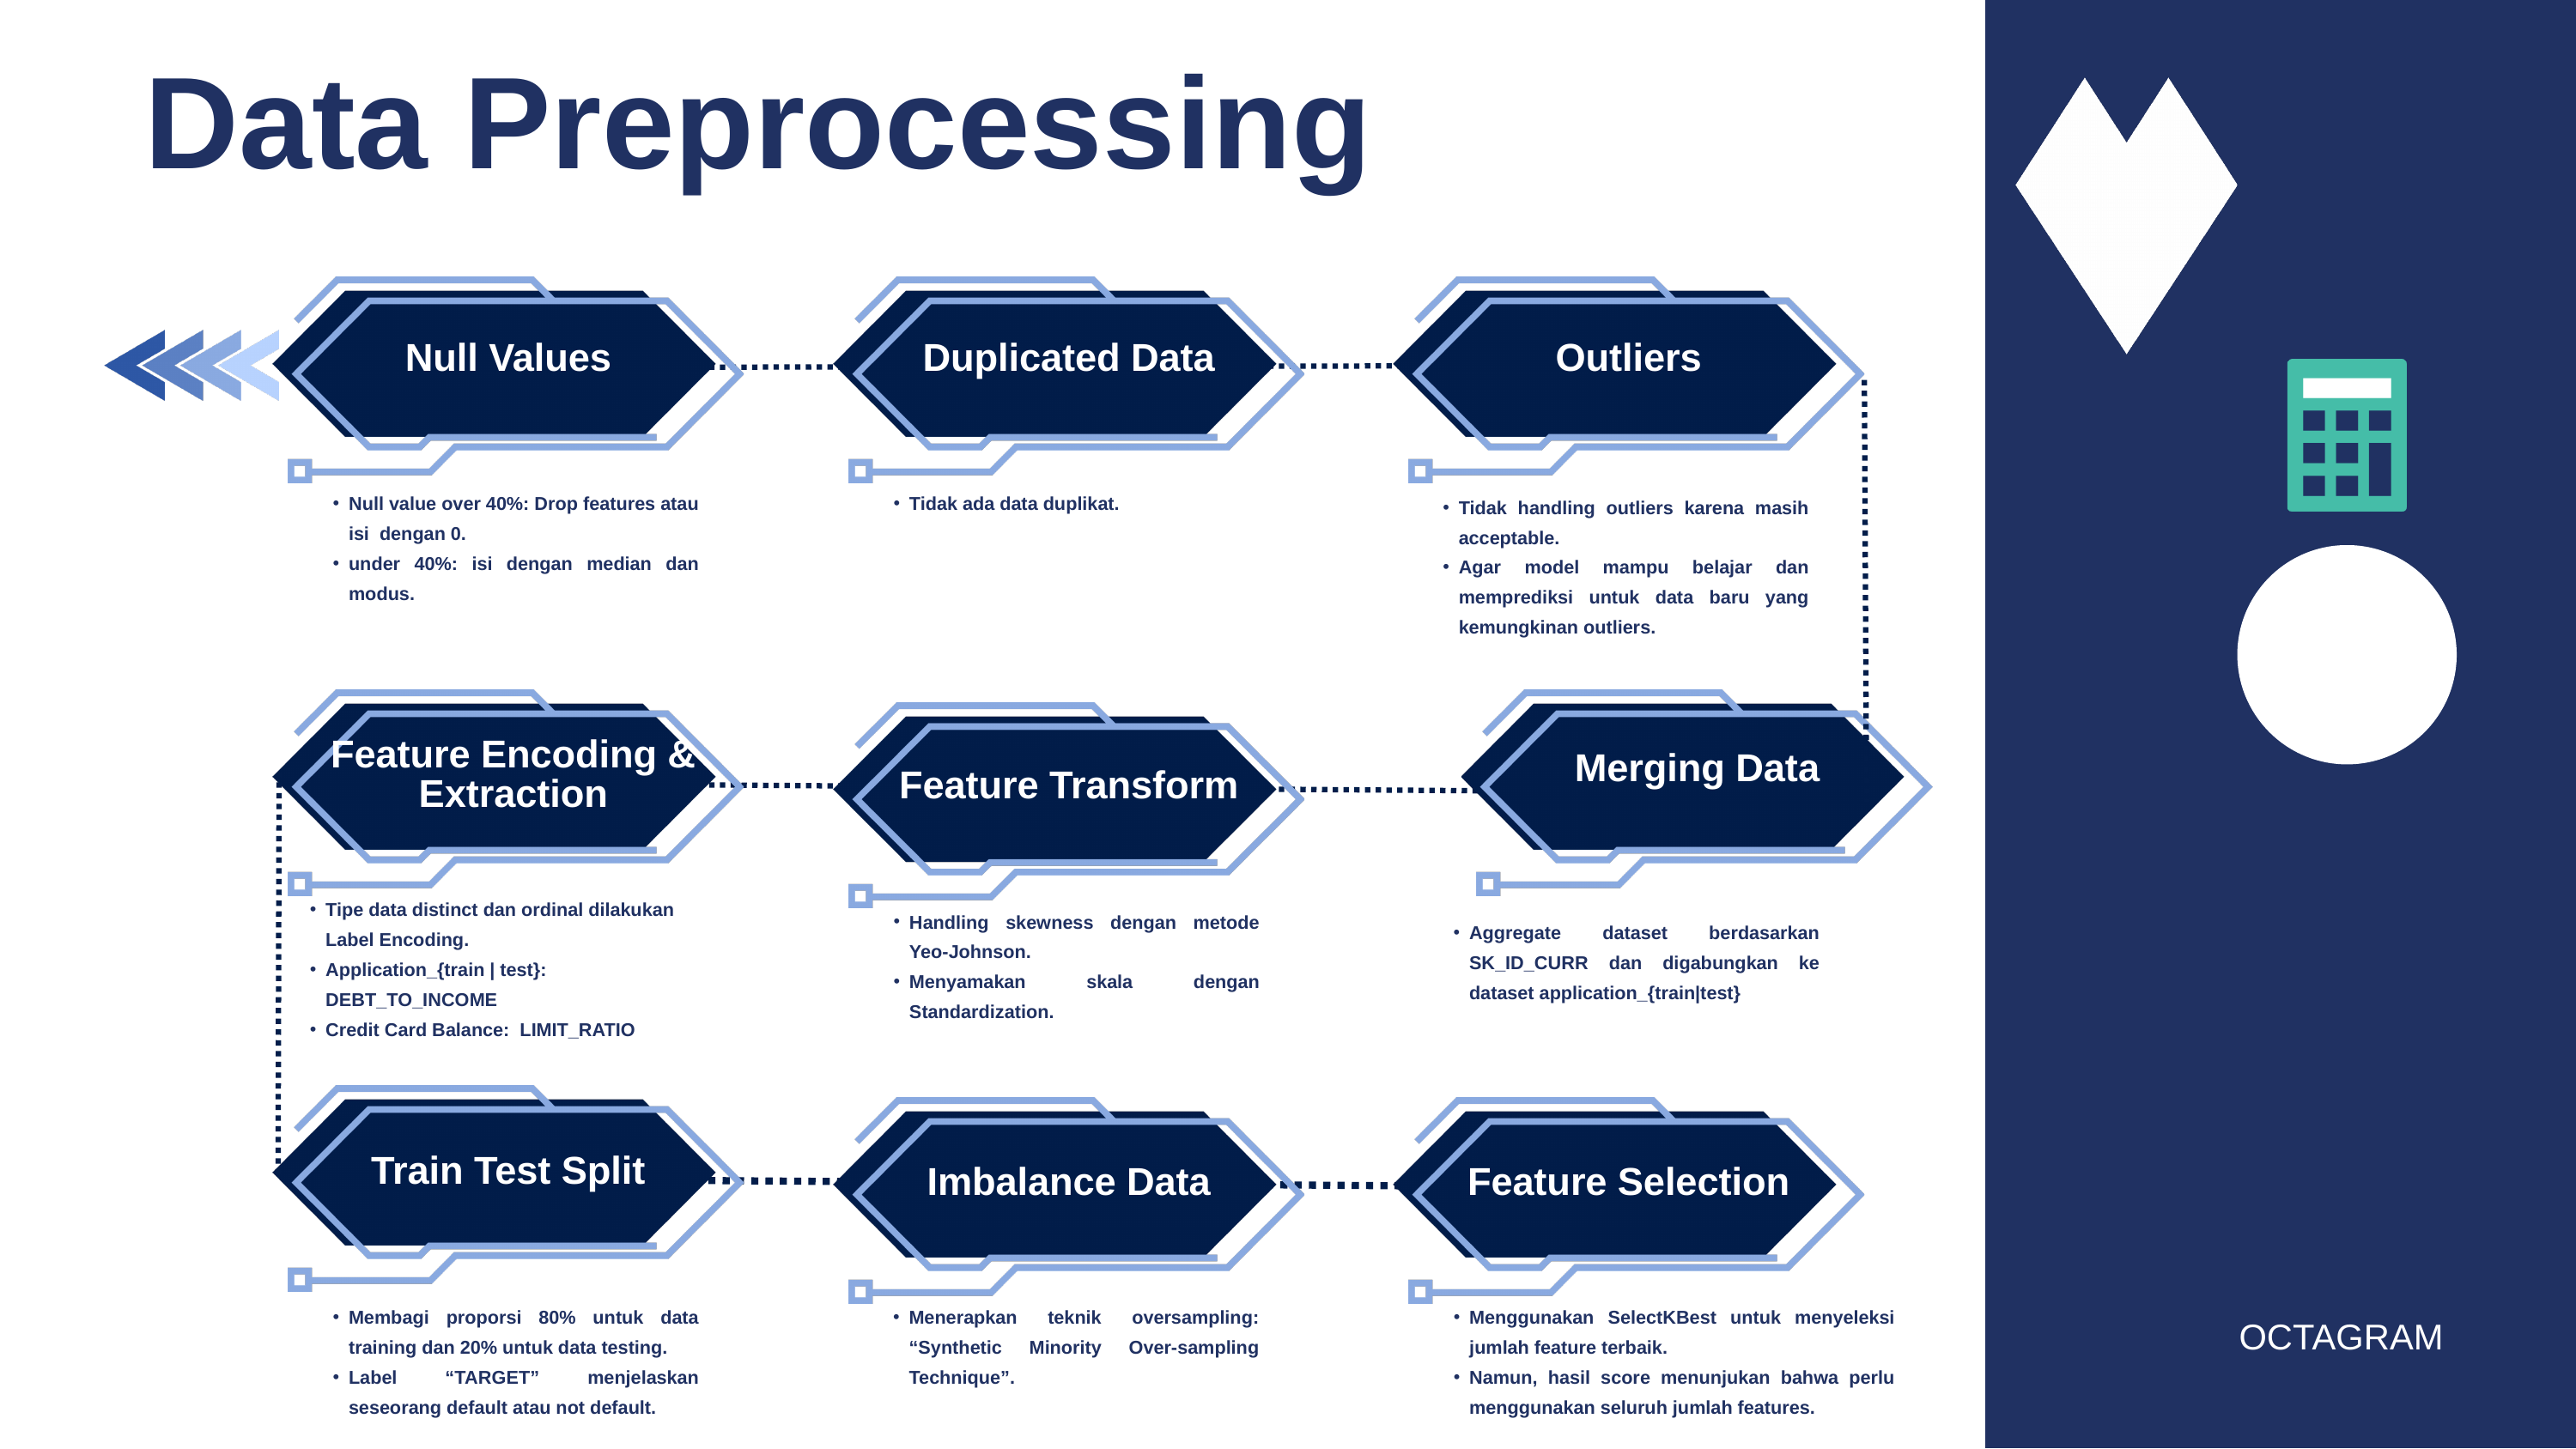

Data Preprocessing

Null Values

Duplicated Data

Outliers

Null value over 40%: Drop features atau isi  dengan 0.
under 40%: isi dengan median dan modus.
Tidak ada data duplikat.
Tidak handling outliers karena masih acceptable.
Agar model mampu belajar dan memprediksi untuk data baru yang kemungkinan outliers.

Feature Encoding & Extraction
Merging Data
Feature Transform

Tipe data distinct dan ordinal dilakukan Label Encoding.
Application_{train | test}: DEBT_TO_INCOME
Credit Card Balance:  LIMIT_RATIO

Handling skewness dengan metode Yeo-Johnson.
Menyamakan skala dengan Standardization.
Aggregate dataset berdasarkan SK_ID_CURR dan digabungkan ke dataset application_{train|test}

Train Test Split
Imbalance Data
Feature Selection

Membagi proporsi 80% untuk data training dan 20% untuk data testing.
Label “TARGET” menjelaskan seseorang default atau not default.
Menerapkan teknik oversampling: “Synthetic Minority Over-sampling Technique”.
Menggunakan SelectKBest untuk menyeleksi jumlah feature terbaik.
Namun, hasil score menunjukan bahwa perlu menggunakan seluruh jumlah features.
OCTAGRAM